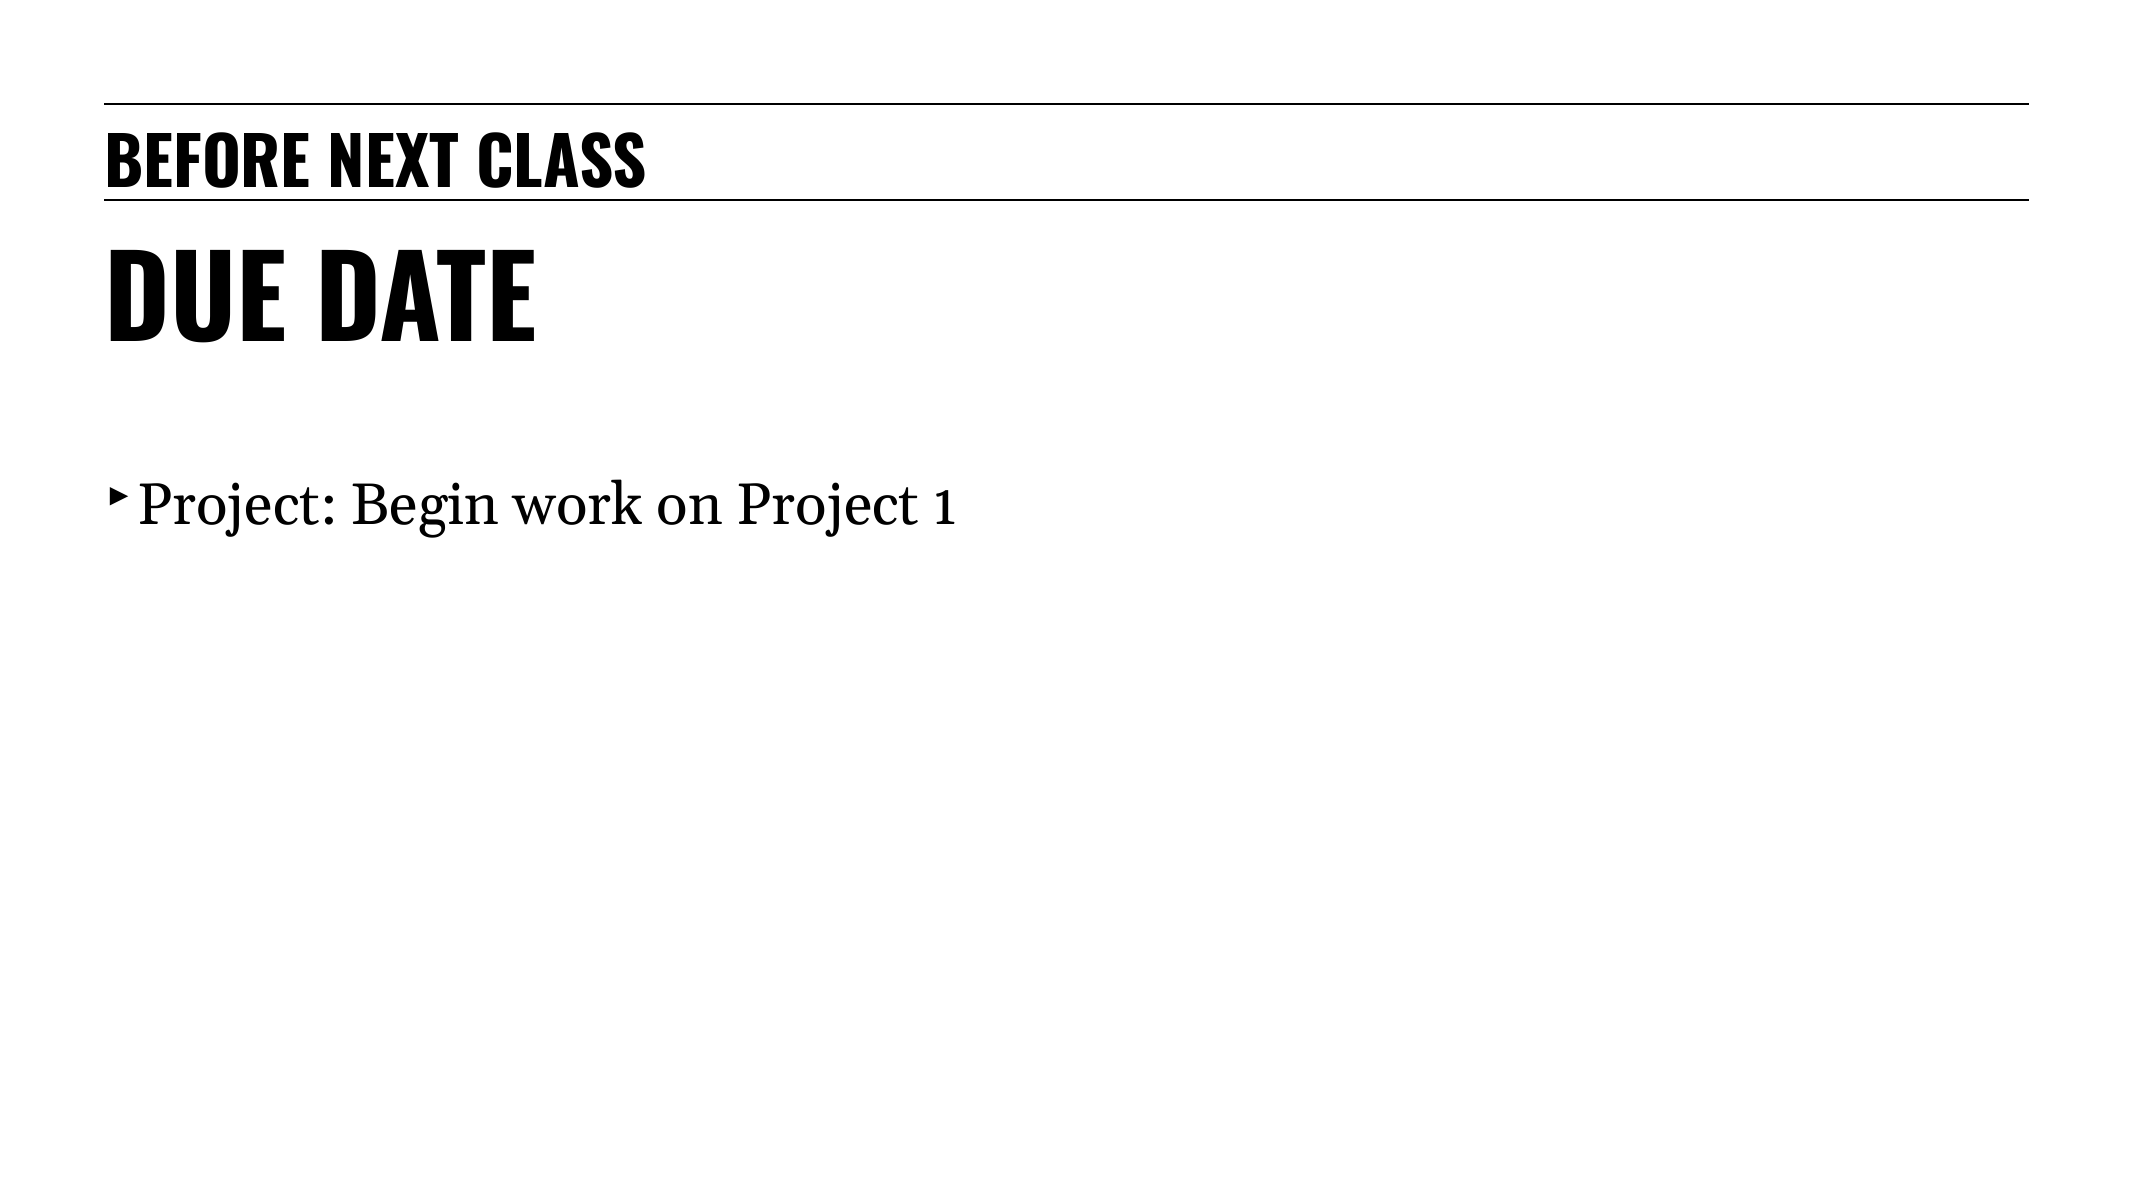

BEFORE NEXT CLASS
# DUE DATE

Project: Begin work on Project 1